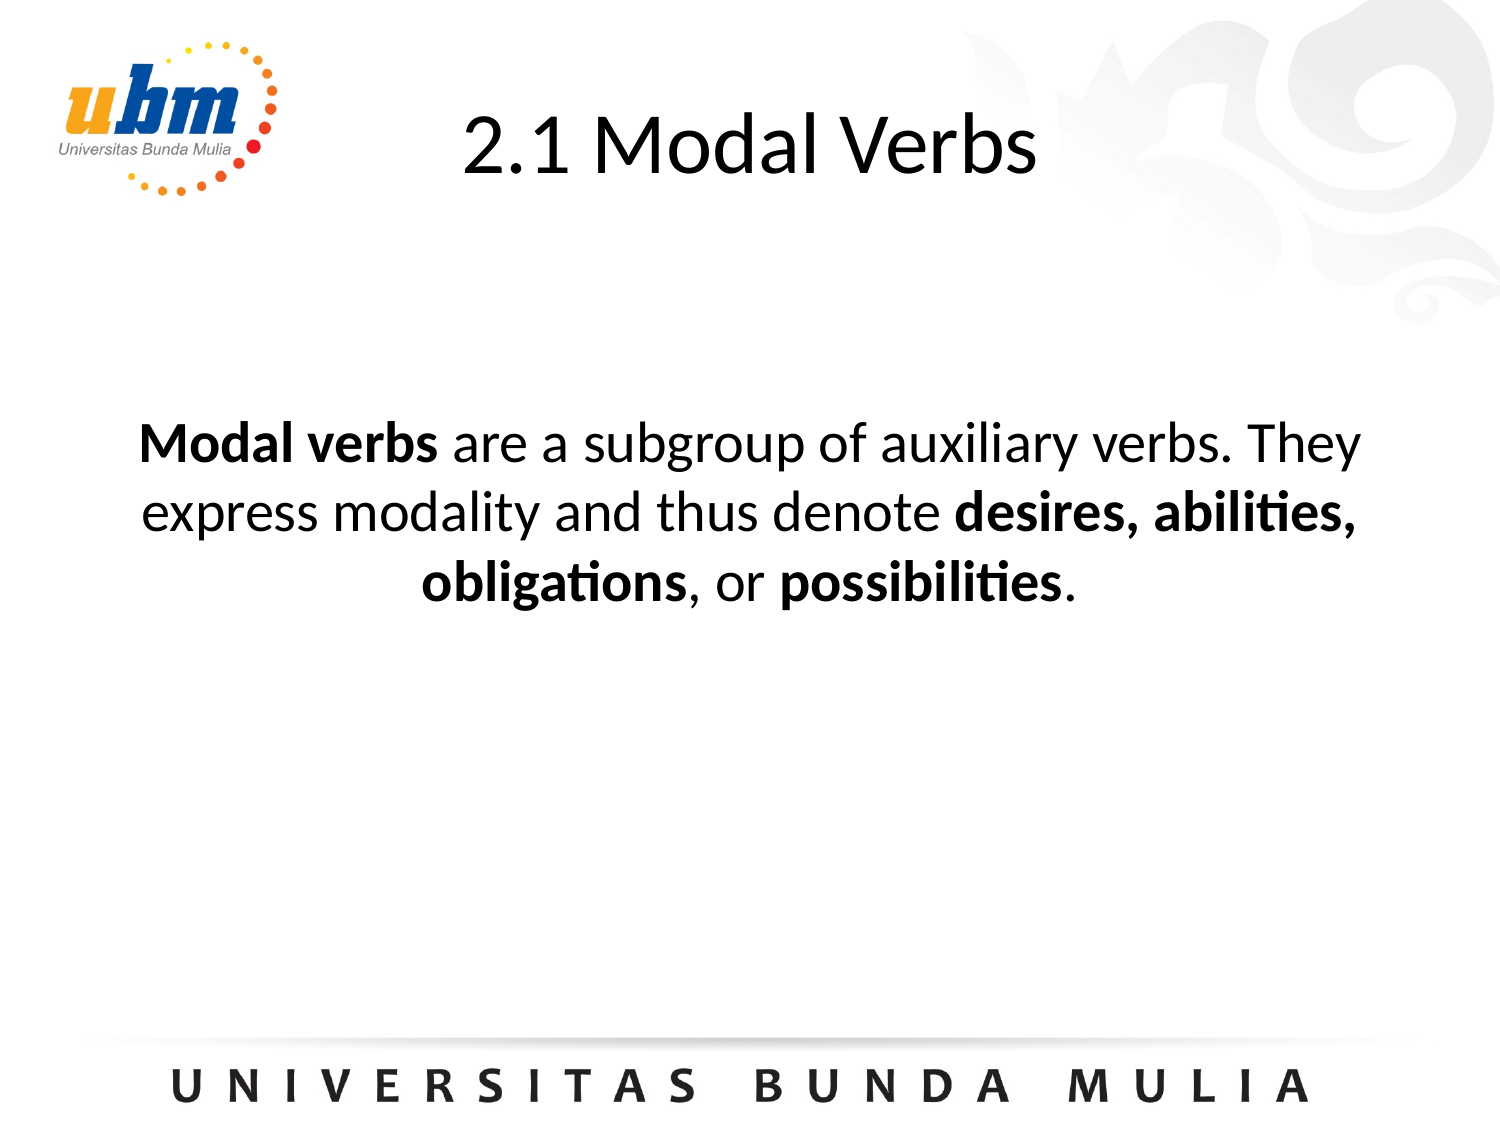

2.1 Modal Verbs

Modal verbs are a subgroup of auxiliary verbs. They express modality and thus denote desires, abilities, obligations, or possibilities.